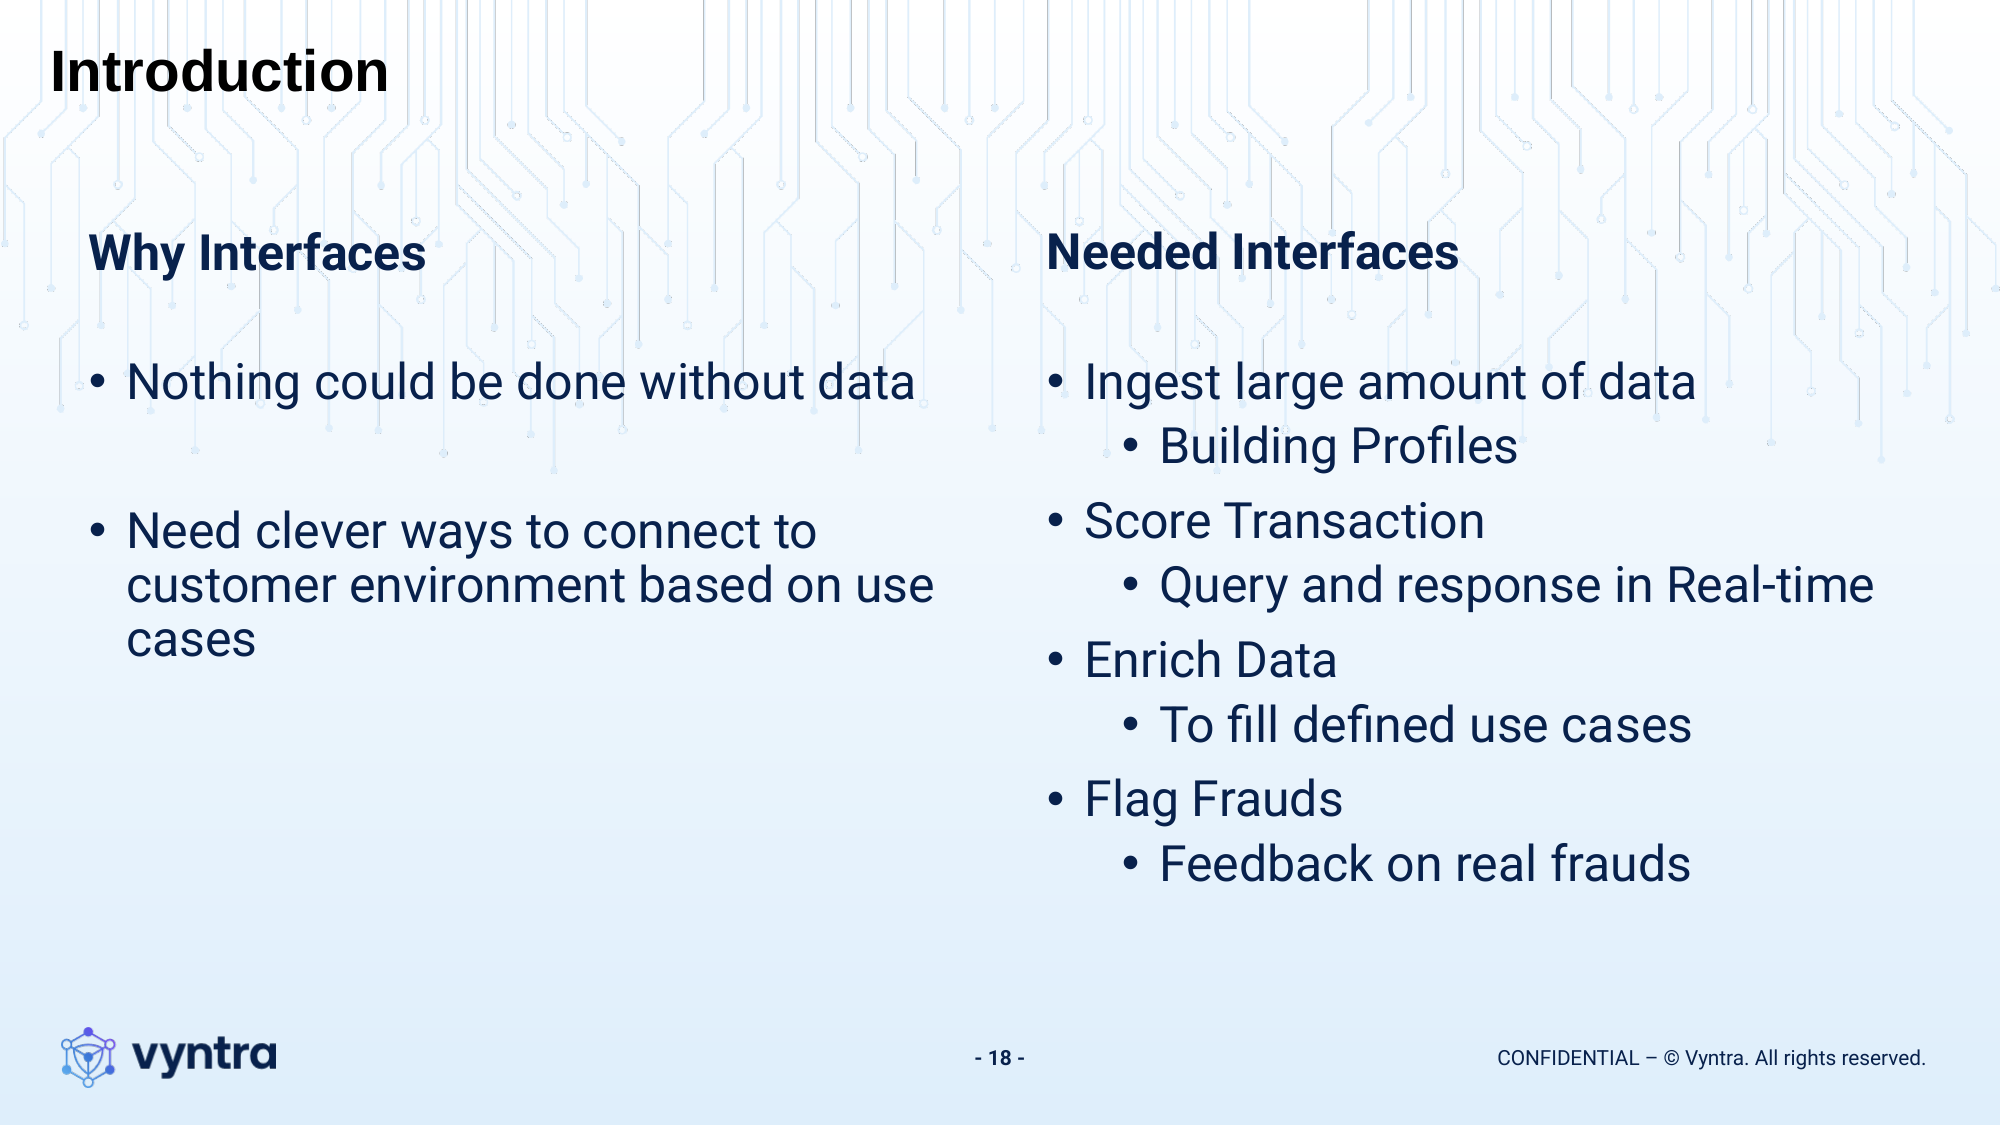

# Introduction
Needed Interfaces

Why Interfaces

Nothing could be done without data

Need clever ways to connect to customer environment based on use cases

Ingest large amount of data
Building Profiles
Score Transaction
Query and response in Real-time
Enrich Data
To fill defined use cases
Flag Frauds
Feedback on real frauds